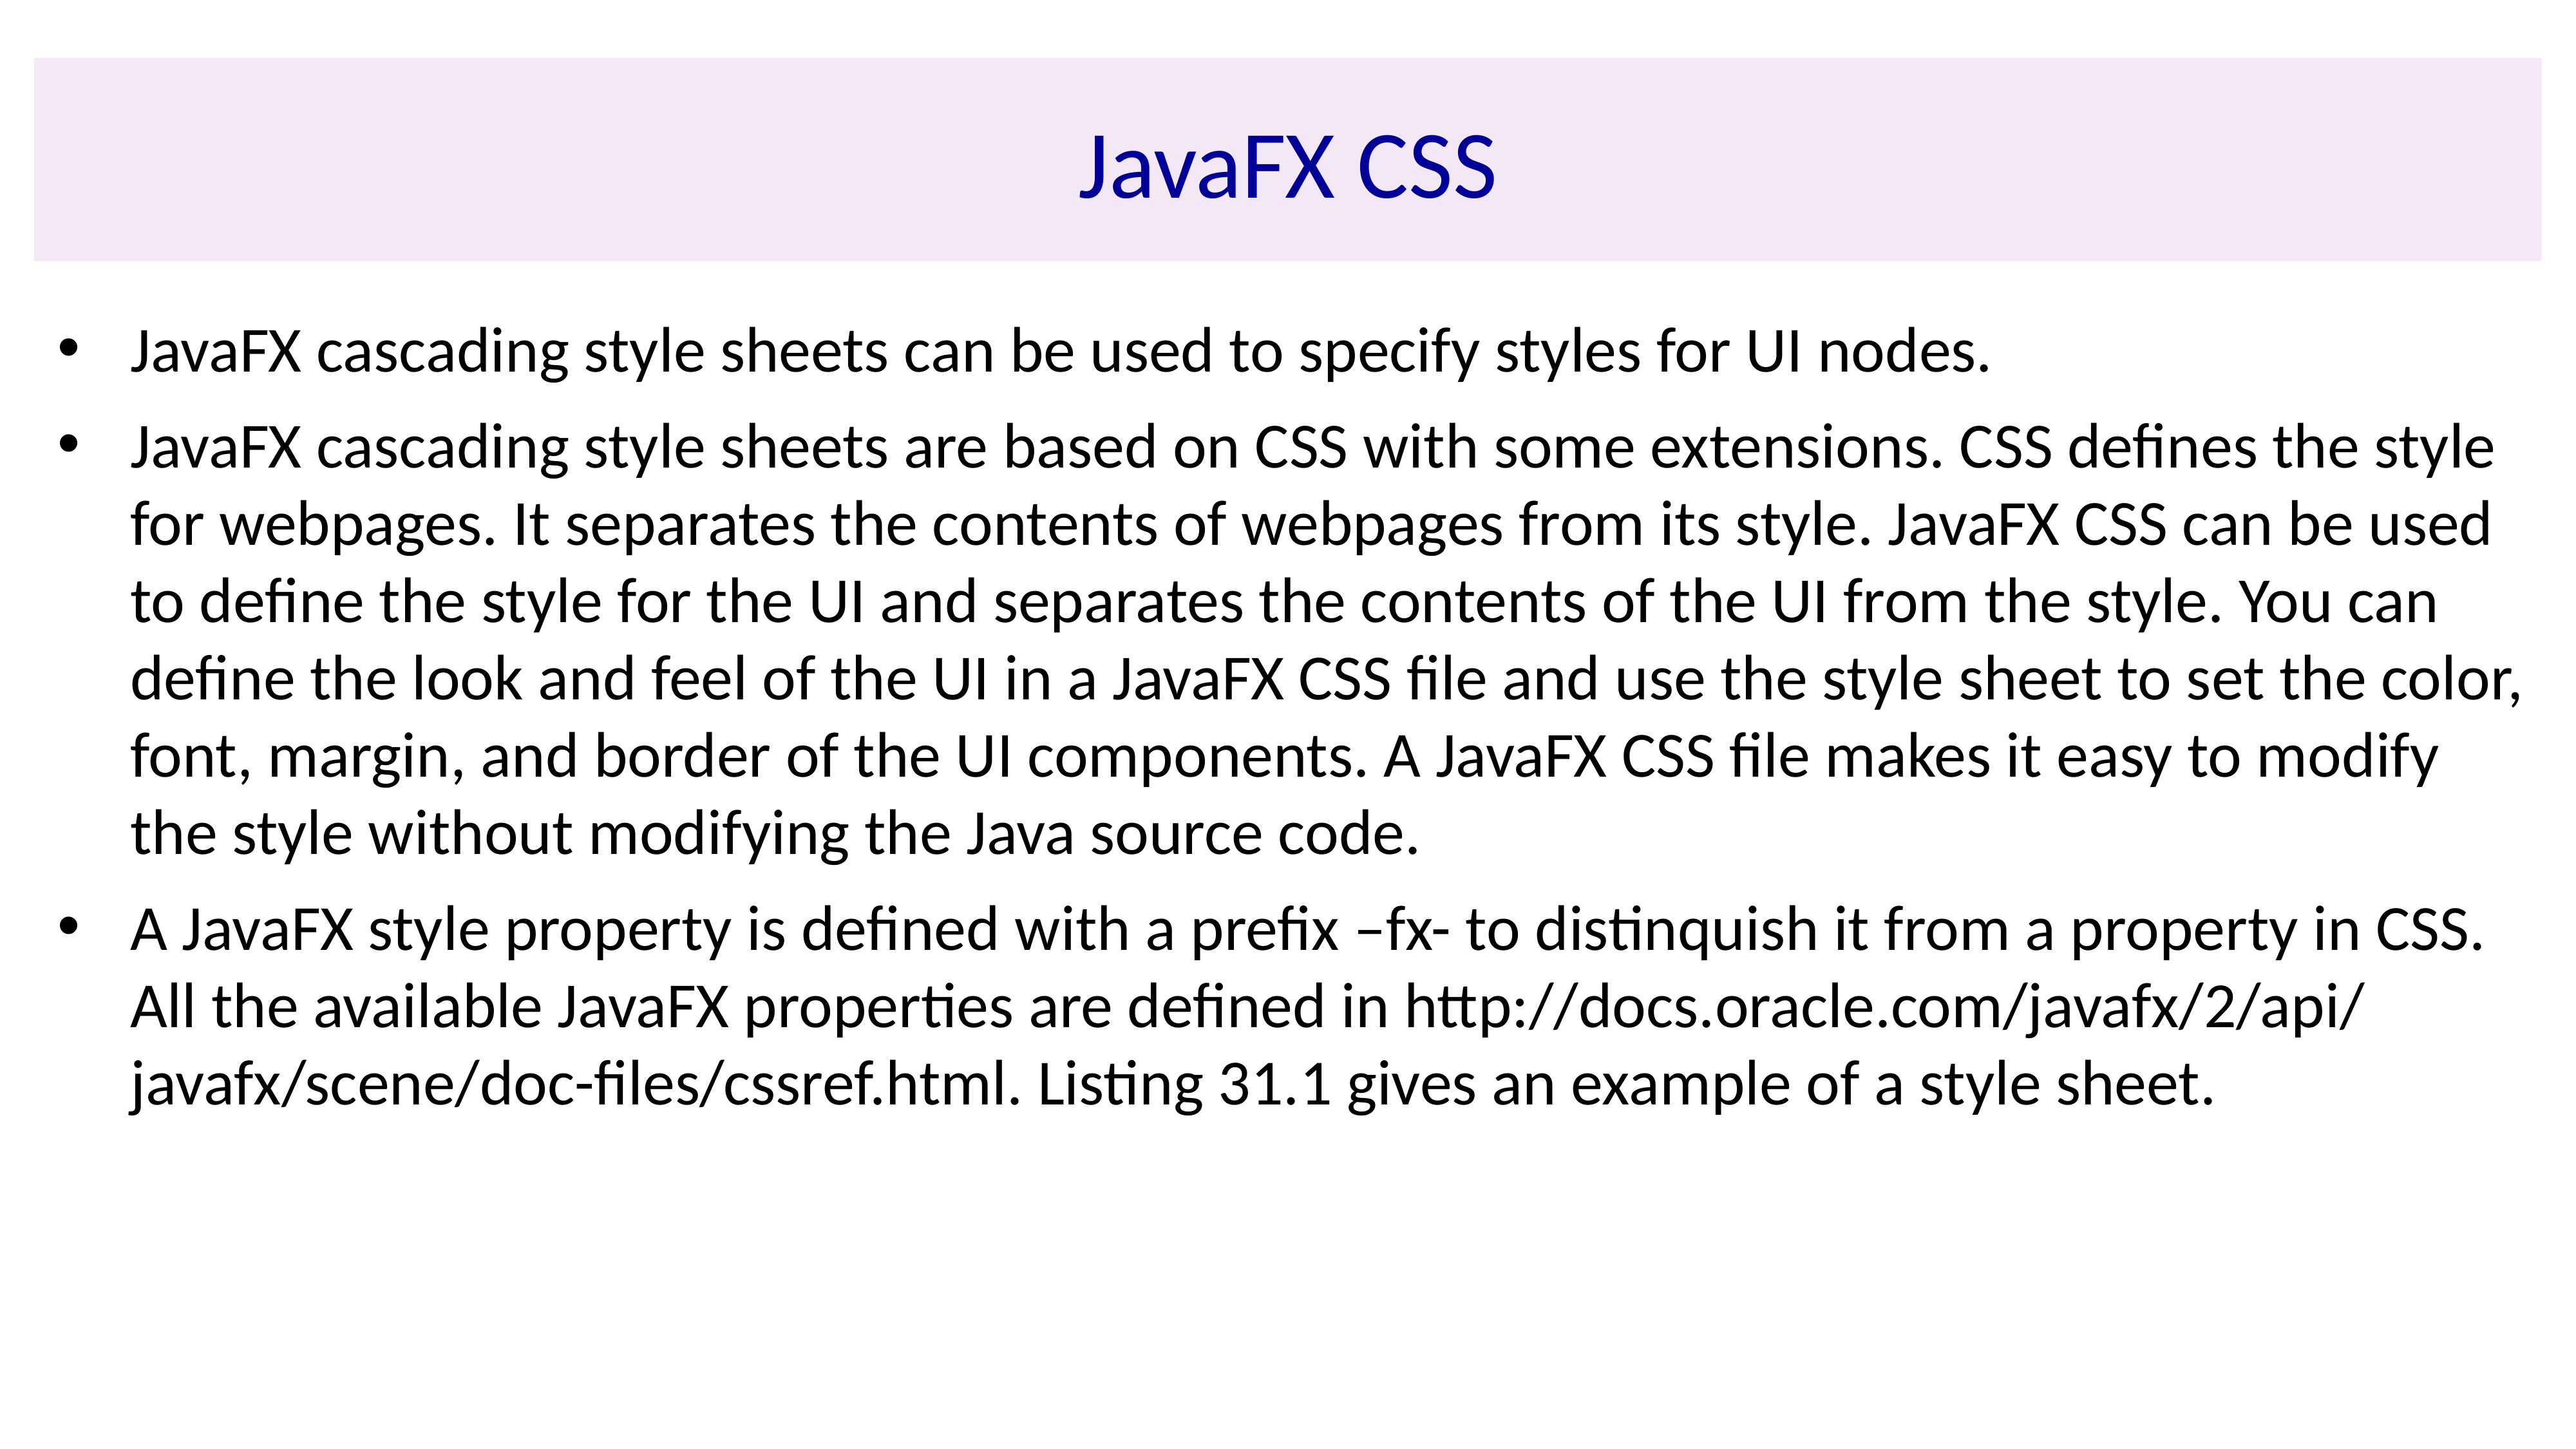

# JavaFX CSS
JavaFX cascading style sheets can be used to specify styles for UI nodes.
JavaFX cascading style sheets are based on CSS with some extensions. CSS defines the style for webpages. It separates the contents of webpages from its style. JavaFX CSS can be used to define the style for the UI and separates the contents of the UI from the style. You can define the look and feel of the UI in a JavaFX CSS file and use the style sheet to set the color, font, margin, and border of the UI components. A JavaFX CSS file makes it easy to modify the style without modifying the Java source code.
A JavaFX style property is defined with a prefix –fx- to distinquish it from a property in CSS. All the available JavaFX properties are defined in http://docs.oracle.com/javafx/2/api/ javafx/scene/doc-files/cssref.html. Listing 31.1 gives an example of a style sheet.